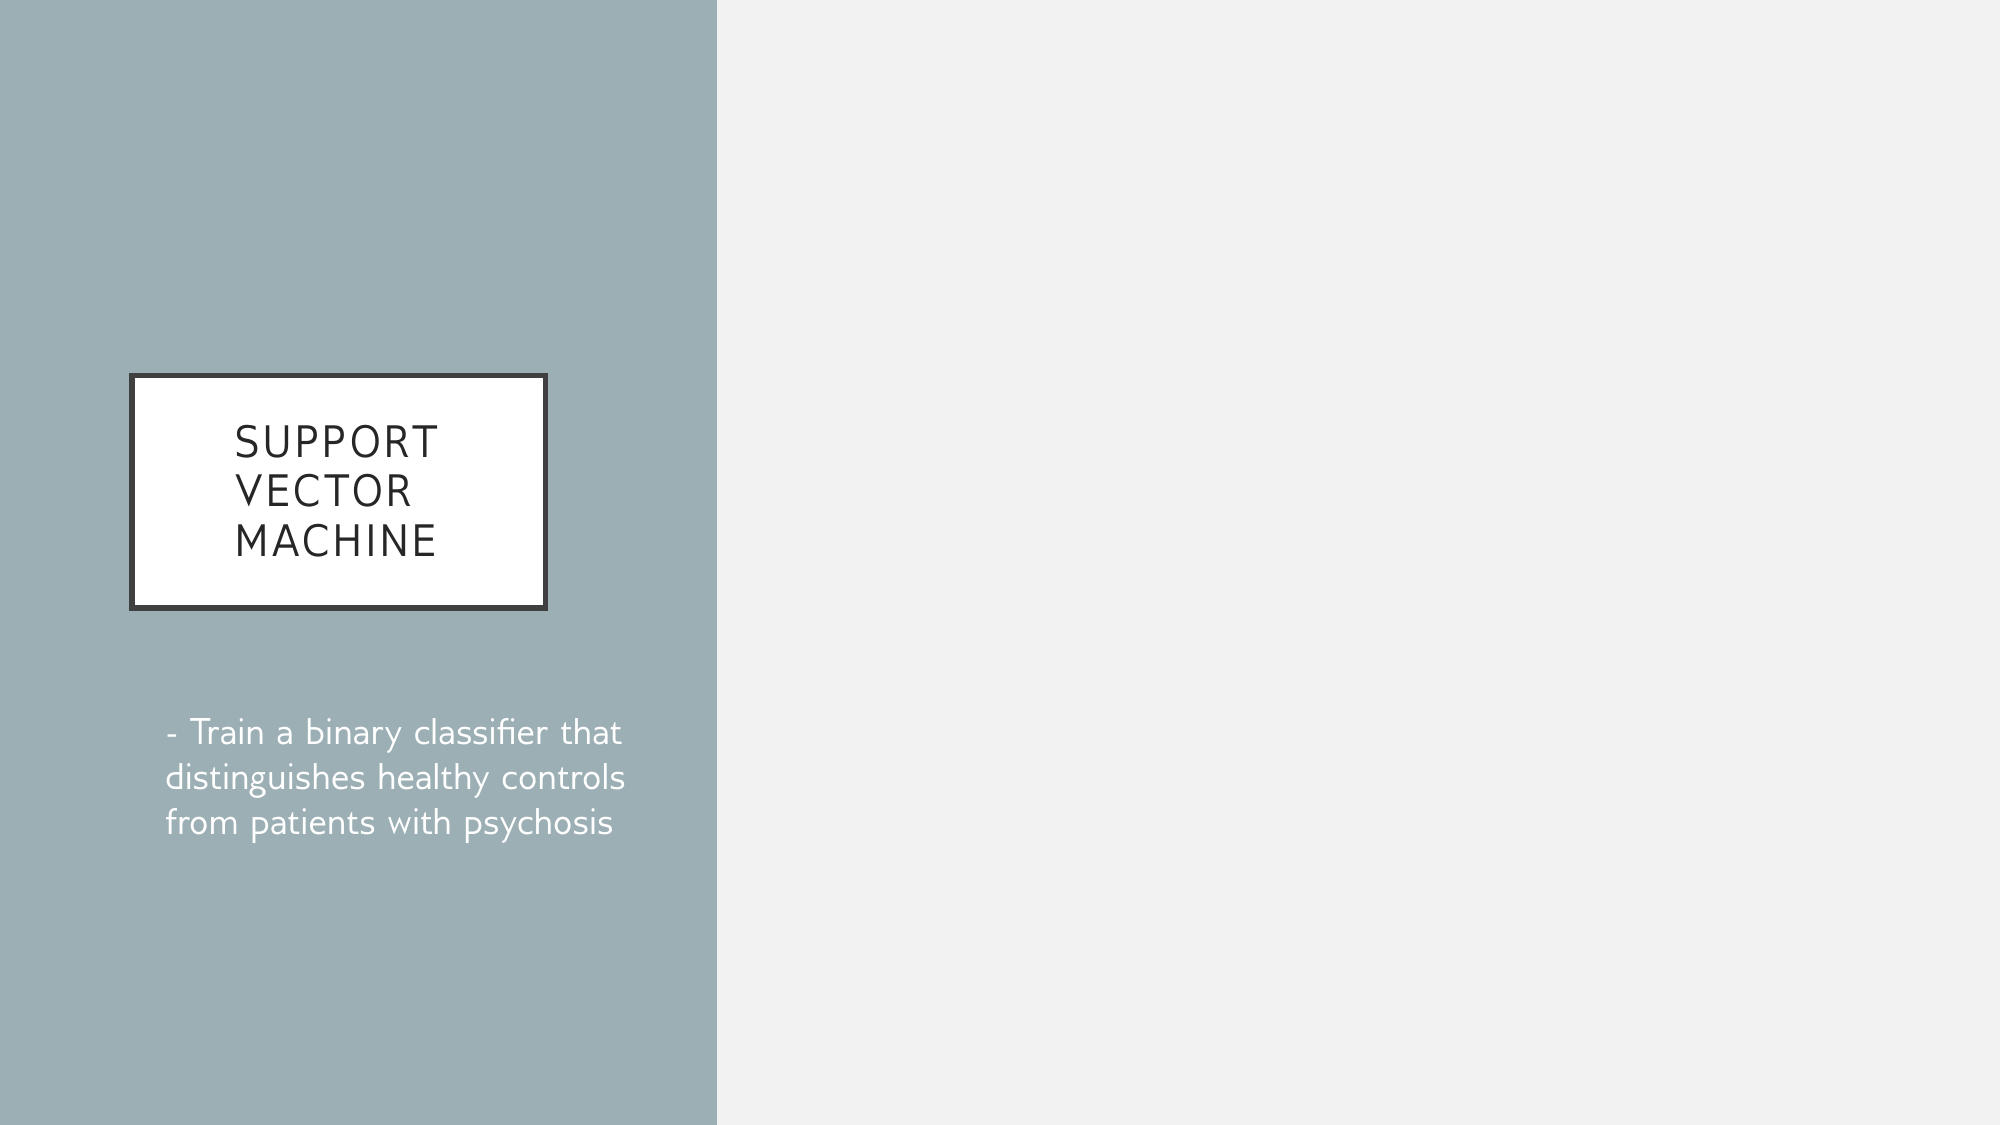

# Support vector machine
- Train a binary classifier that distinguishes healthy controls from patients with psychosis